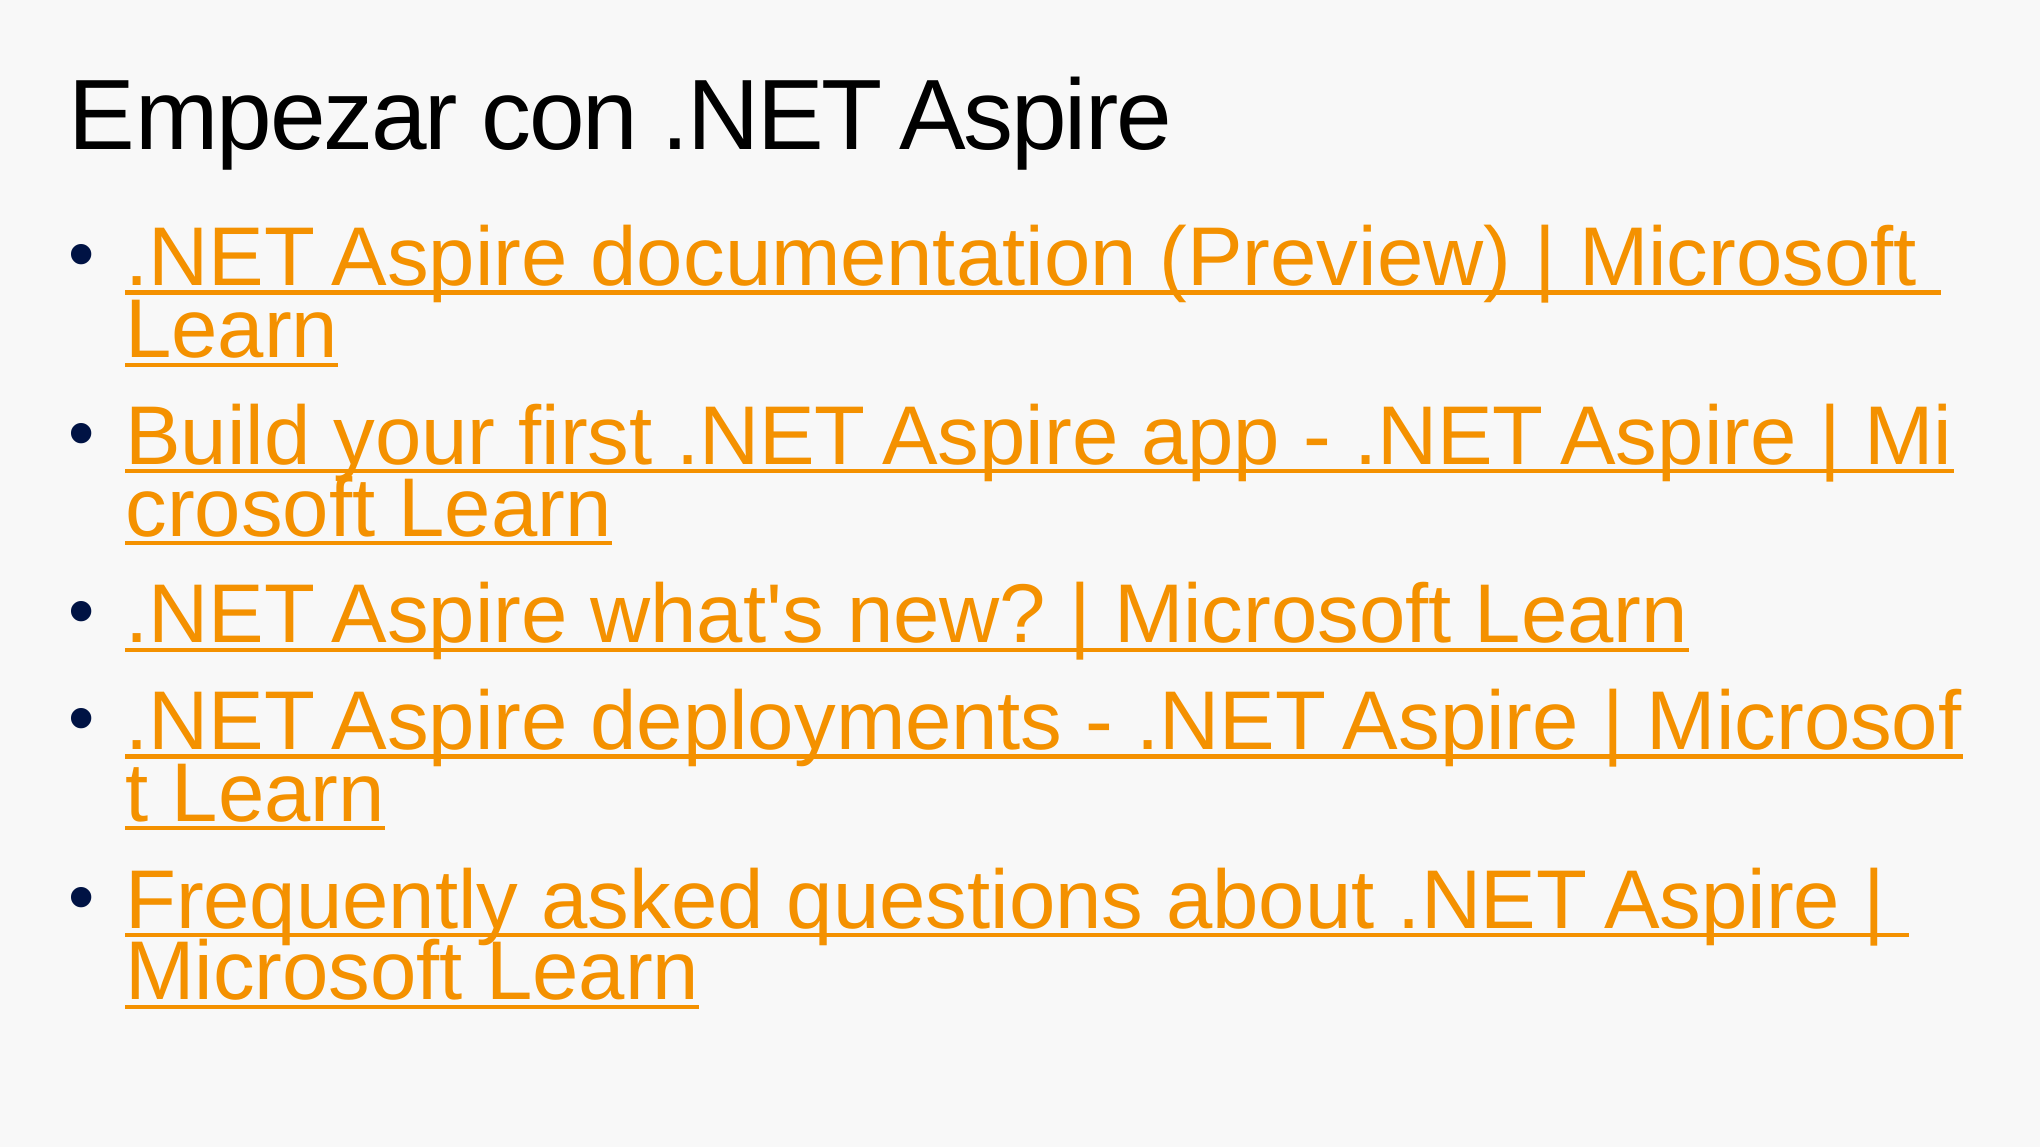

# Empezar con .NET Aspire
.NET Aspire documentation (Preview) | Microsoft Learn
Build your first .NET Aspire app - .NET Aspire | Microsoft Learn
.NET Aspire what's new? | Microsoft Learn
.NET Aspire deployments - .NET Aspire | Microsoft Learn
Frequently asked questions about .NET Aspire | Microsoft Learn